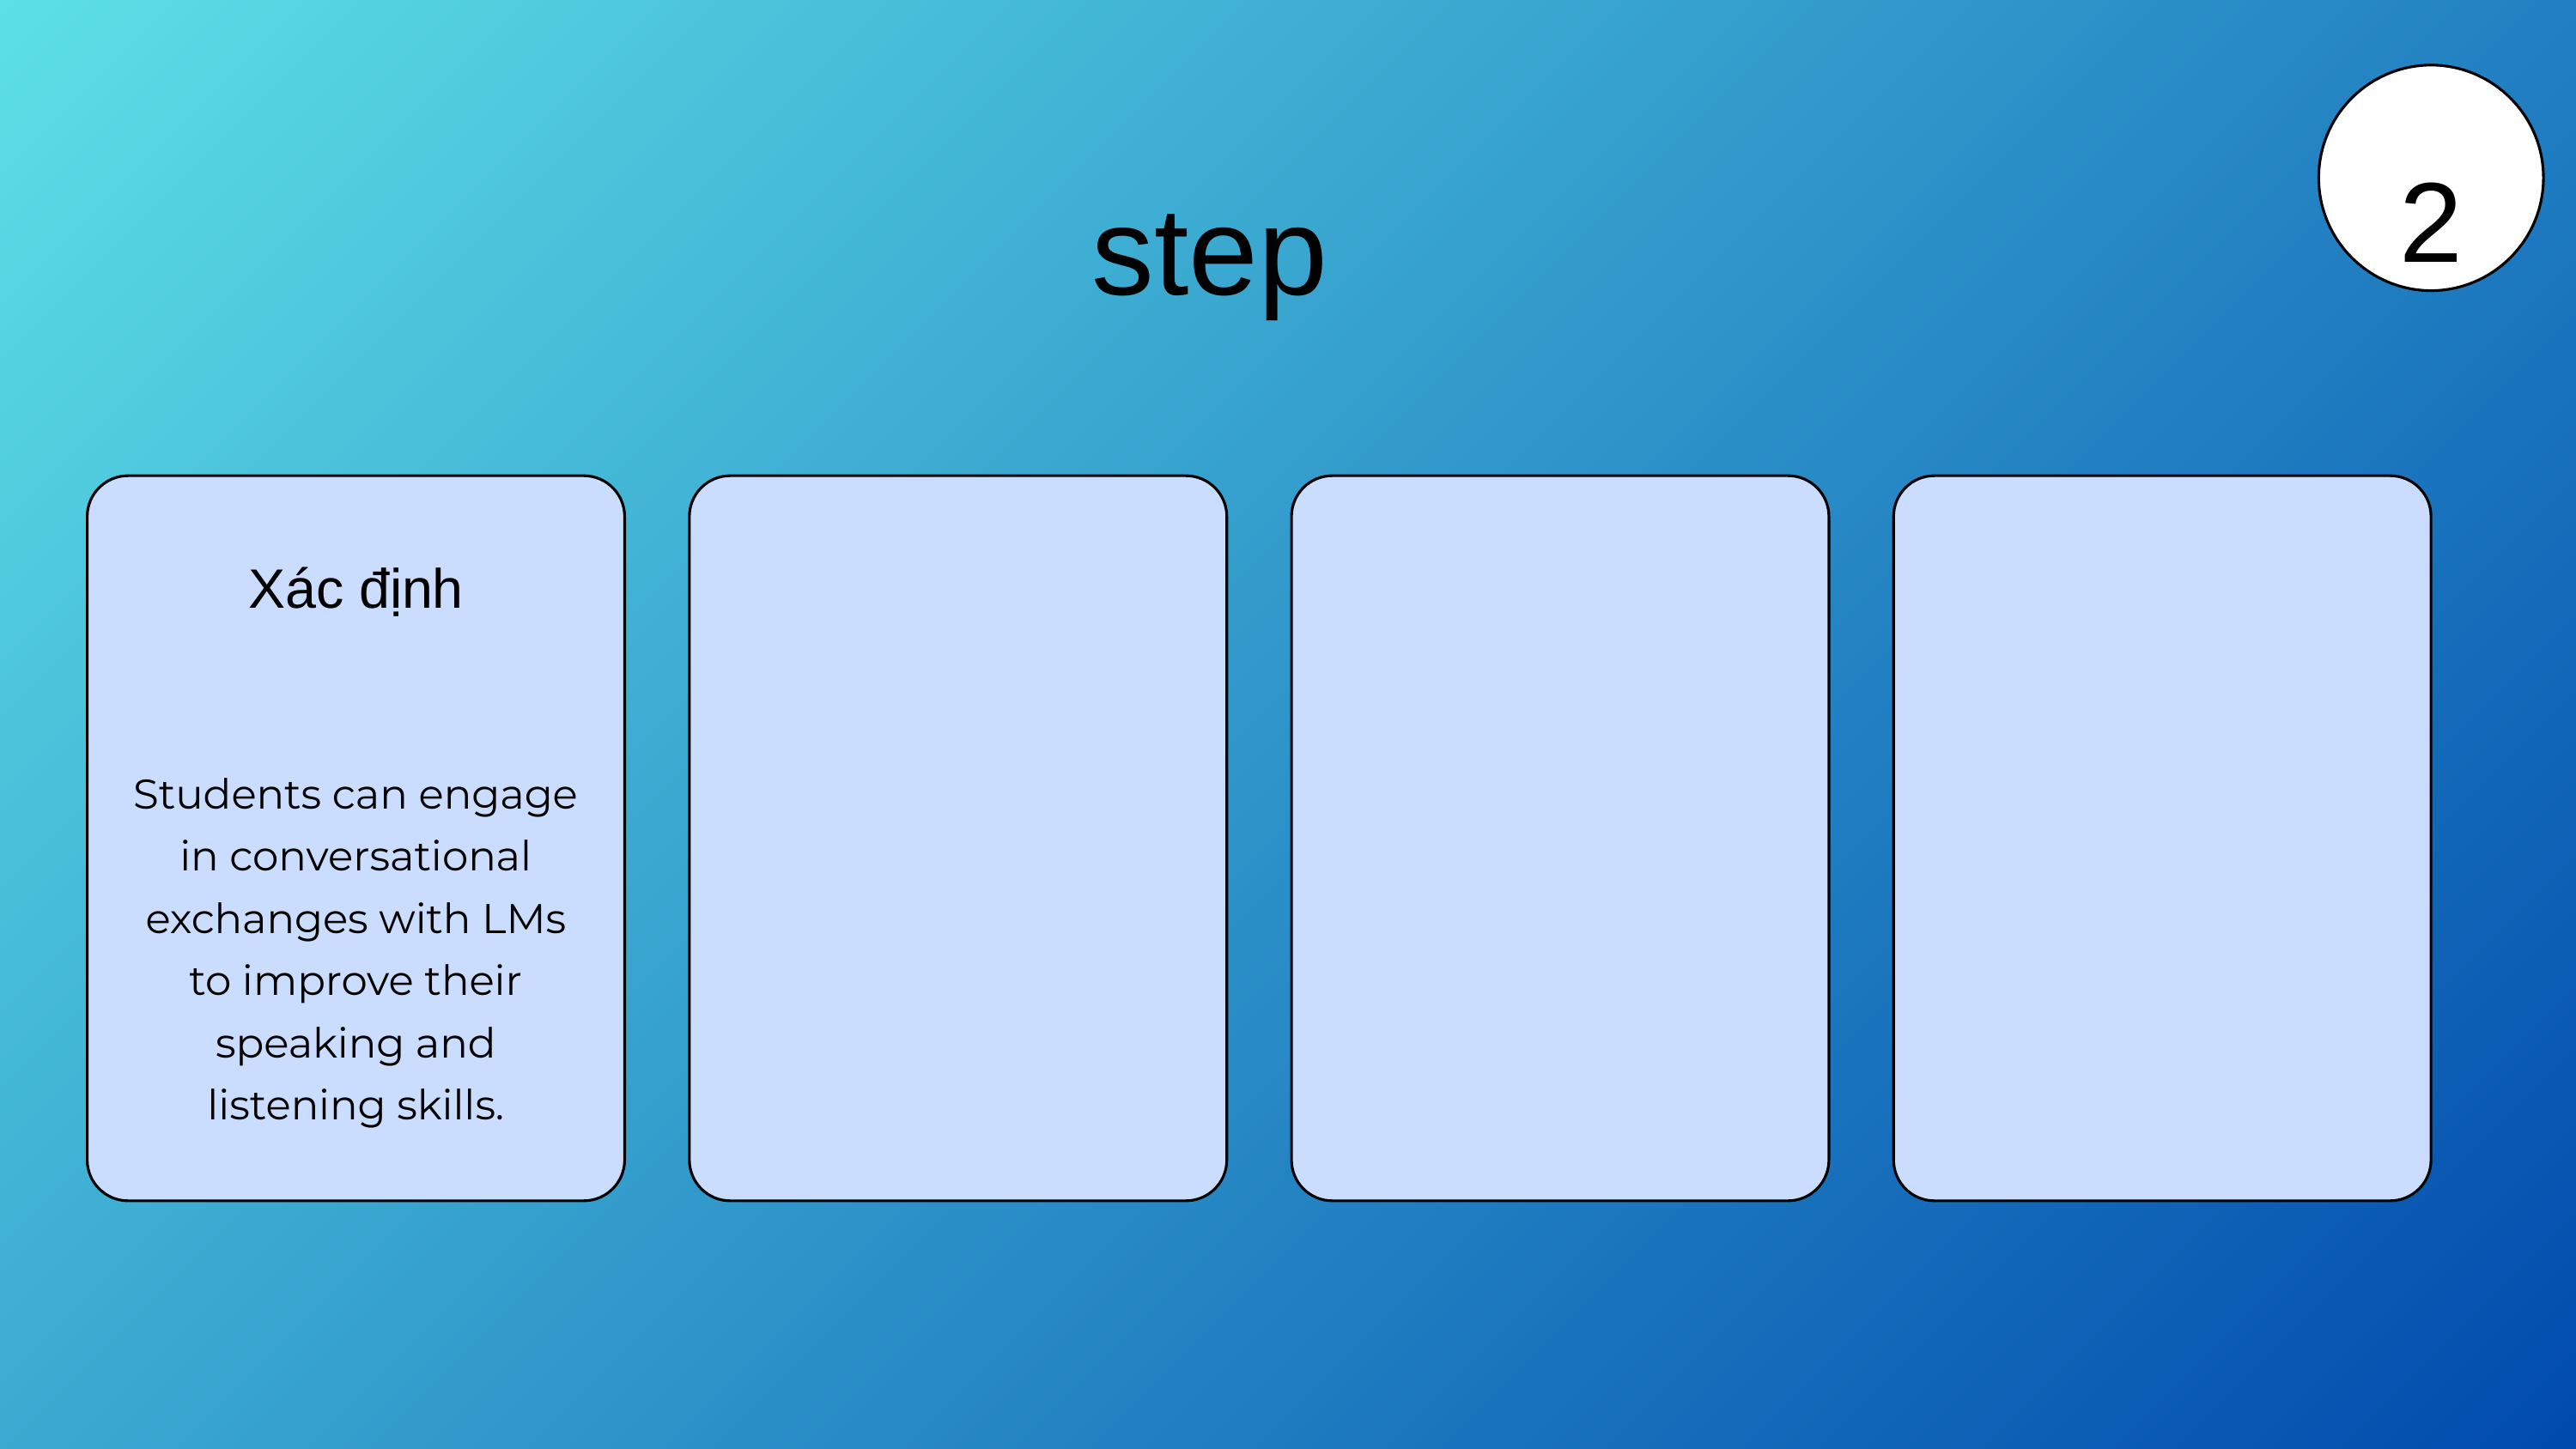

2
step

Xác định
Students can engage in conversational exchanges with LMs to improve their speaking and listening skills.